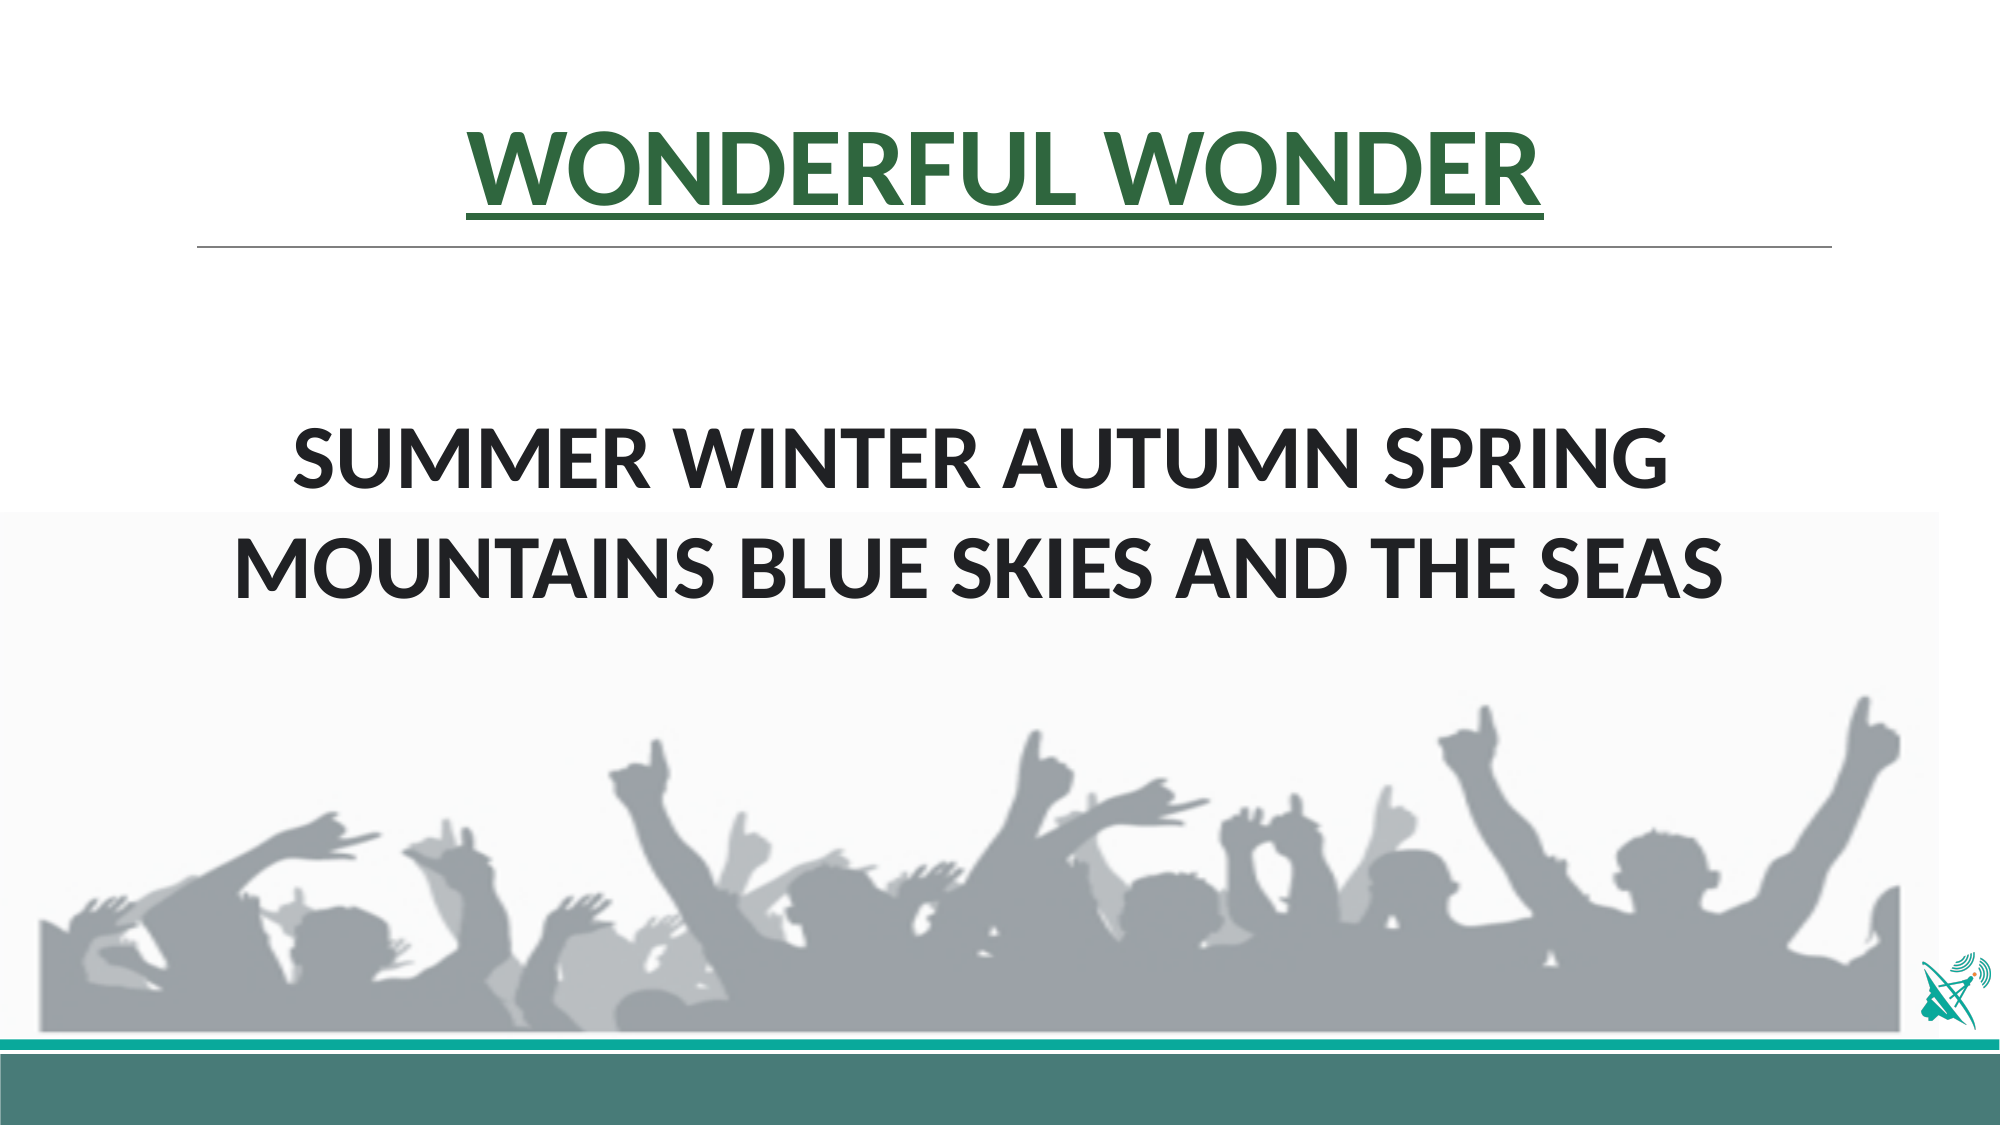

# WONDERFUL WONDER

SUMMER WINTER AUTUMN SPRING
MOUNTAINS BLUE SKIES AND THE SEAS